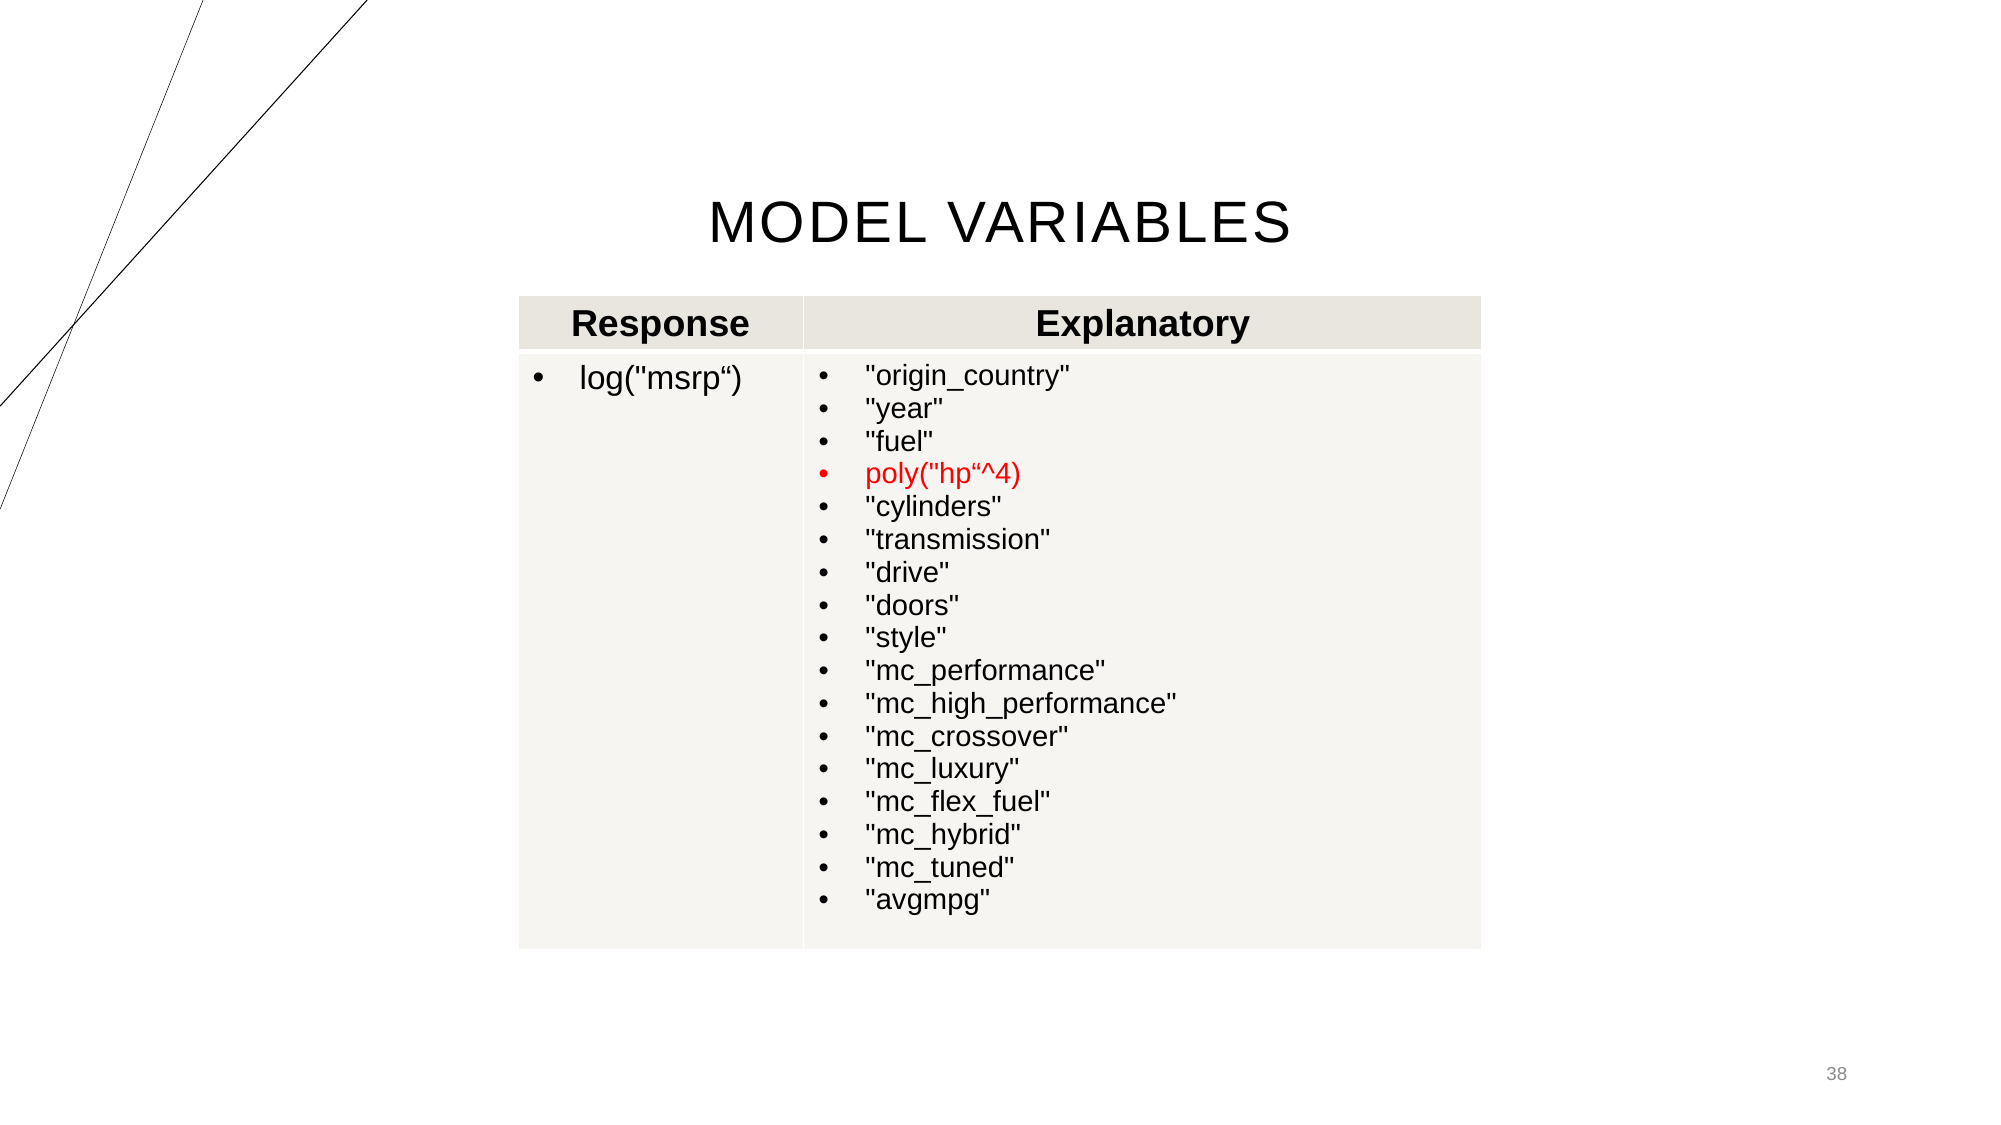

# Model variables
| Response | Explanatory |
| --- | --- |
| log("msrp“) | "origin\_country" "year" "fuel" poly("hp“^4) "cylinders" "transmission" "drive" "doors" "style" "mc\_performance" "mc\_high\_performance" "mc\_crossover" "mc\_luxury" "mc\_flex\_fuel" "mc\_hybrid" "mc\_tuned" "avgmpg" |
38